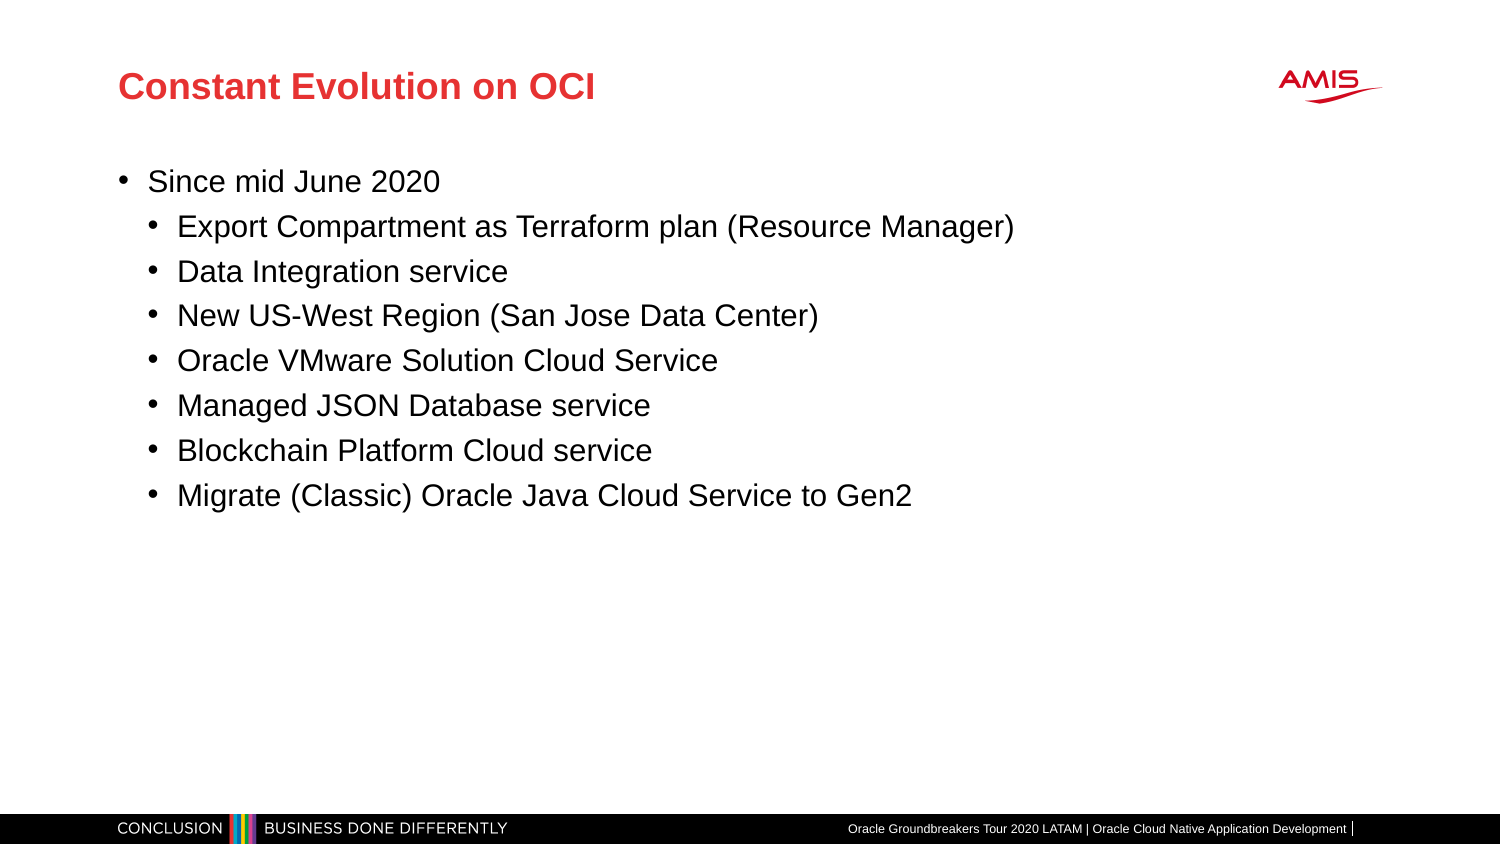

# Constant Evolution on OCI
Since mid June 2020
Export Compartment as Terraform plan (Resource Manager)
Data Integration service
New US-West Region (San Jose Data Center)
Oracle VMware Solution Cloud Service
Managed JSON Database service
Blockchain Platform Cloud service
Migrate (Classic) Oracle Java Cloud Service to Gen2

Oracle Groundbreakers Tour 2020 LATAM | Oracle Cloud Native Application Development